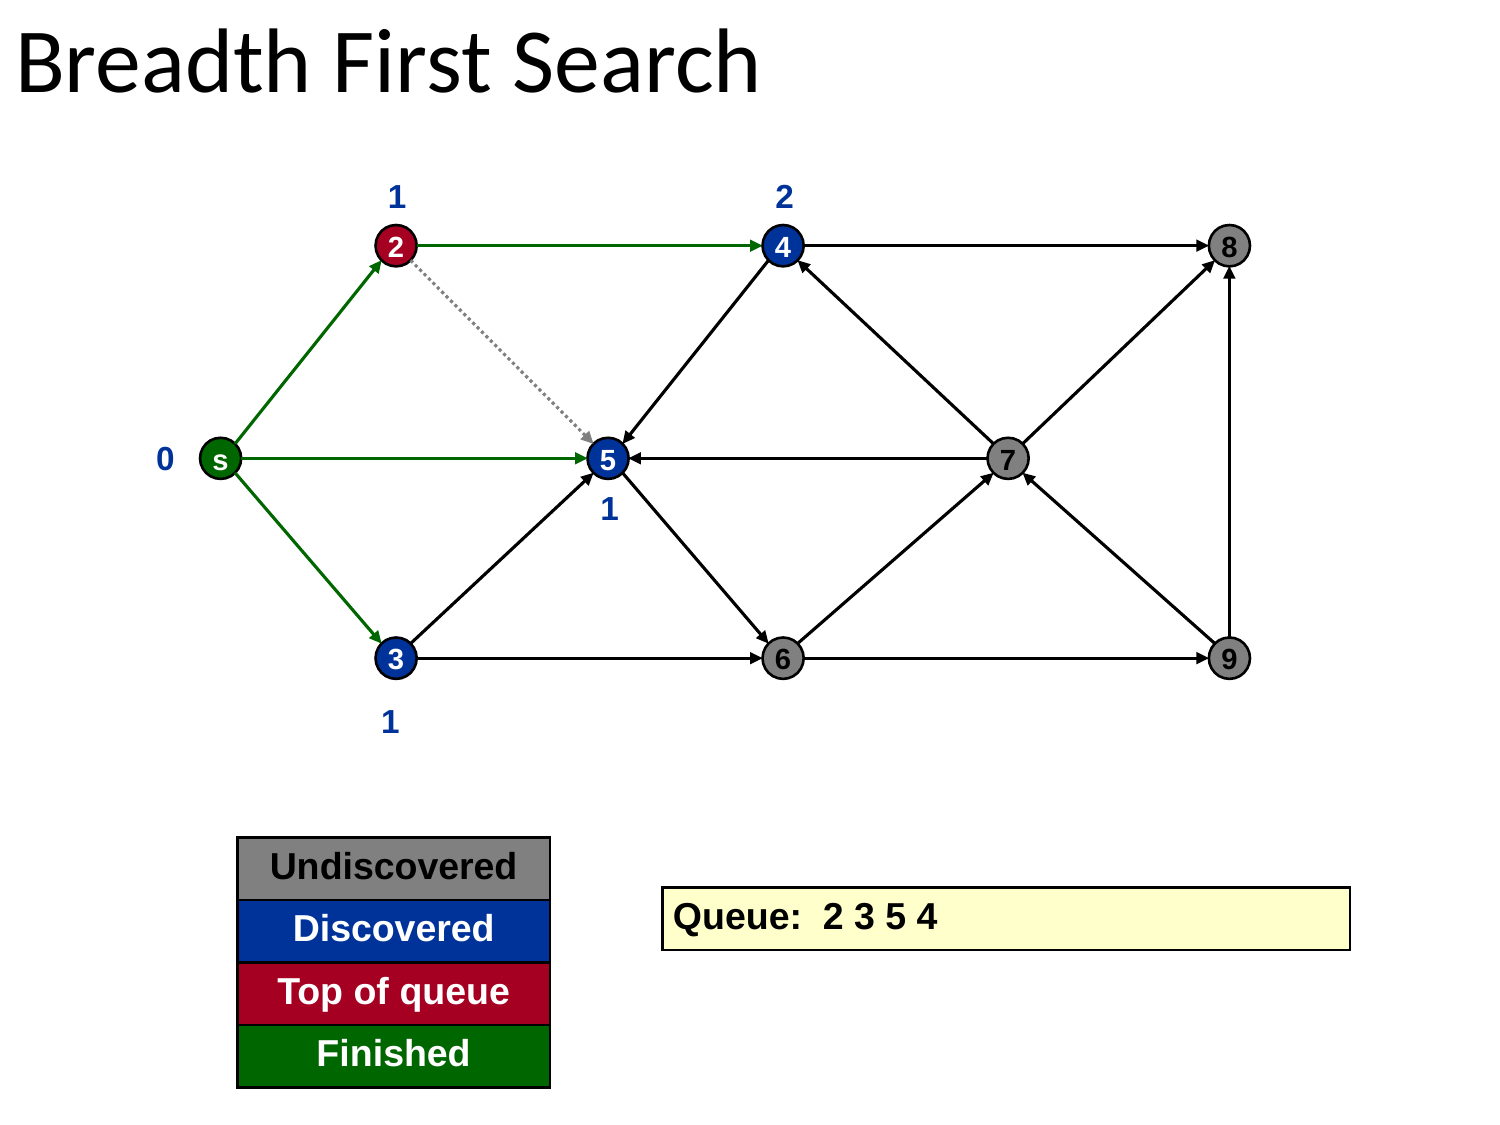

# Breadth First Search
1
2
2
4
8
0
s
5
7
1
3
6
9
1
Undiscovered
 Queue:  2 3 5 4
Discovered
Top of queue
Finished
370